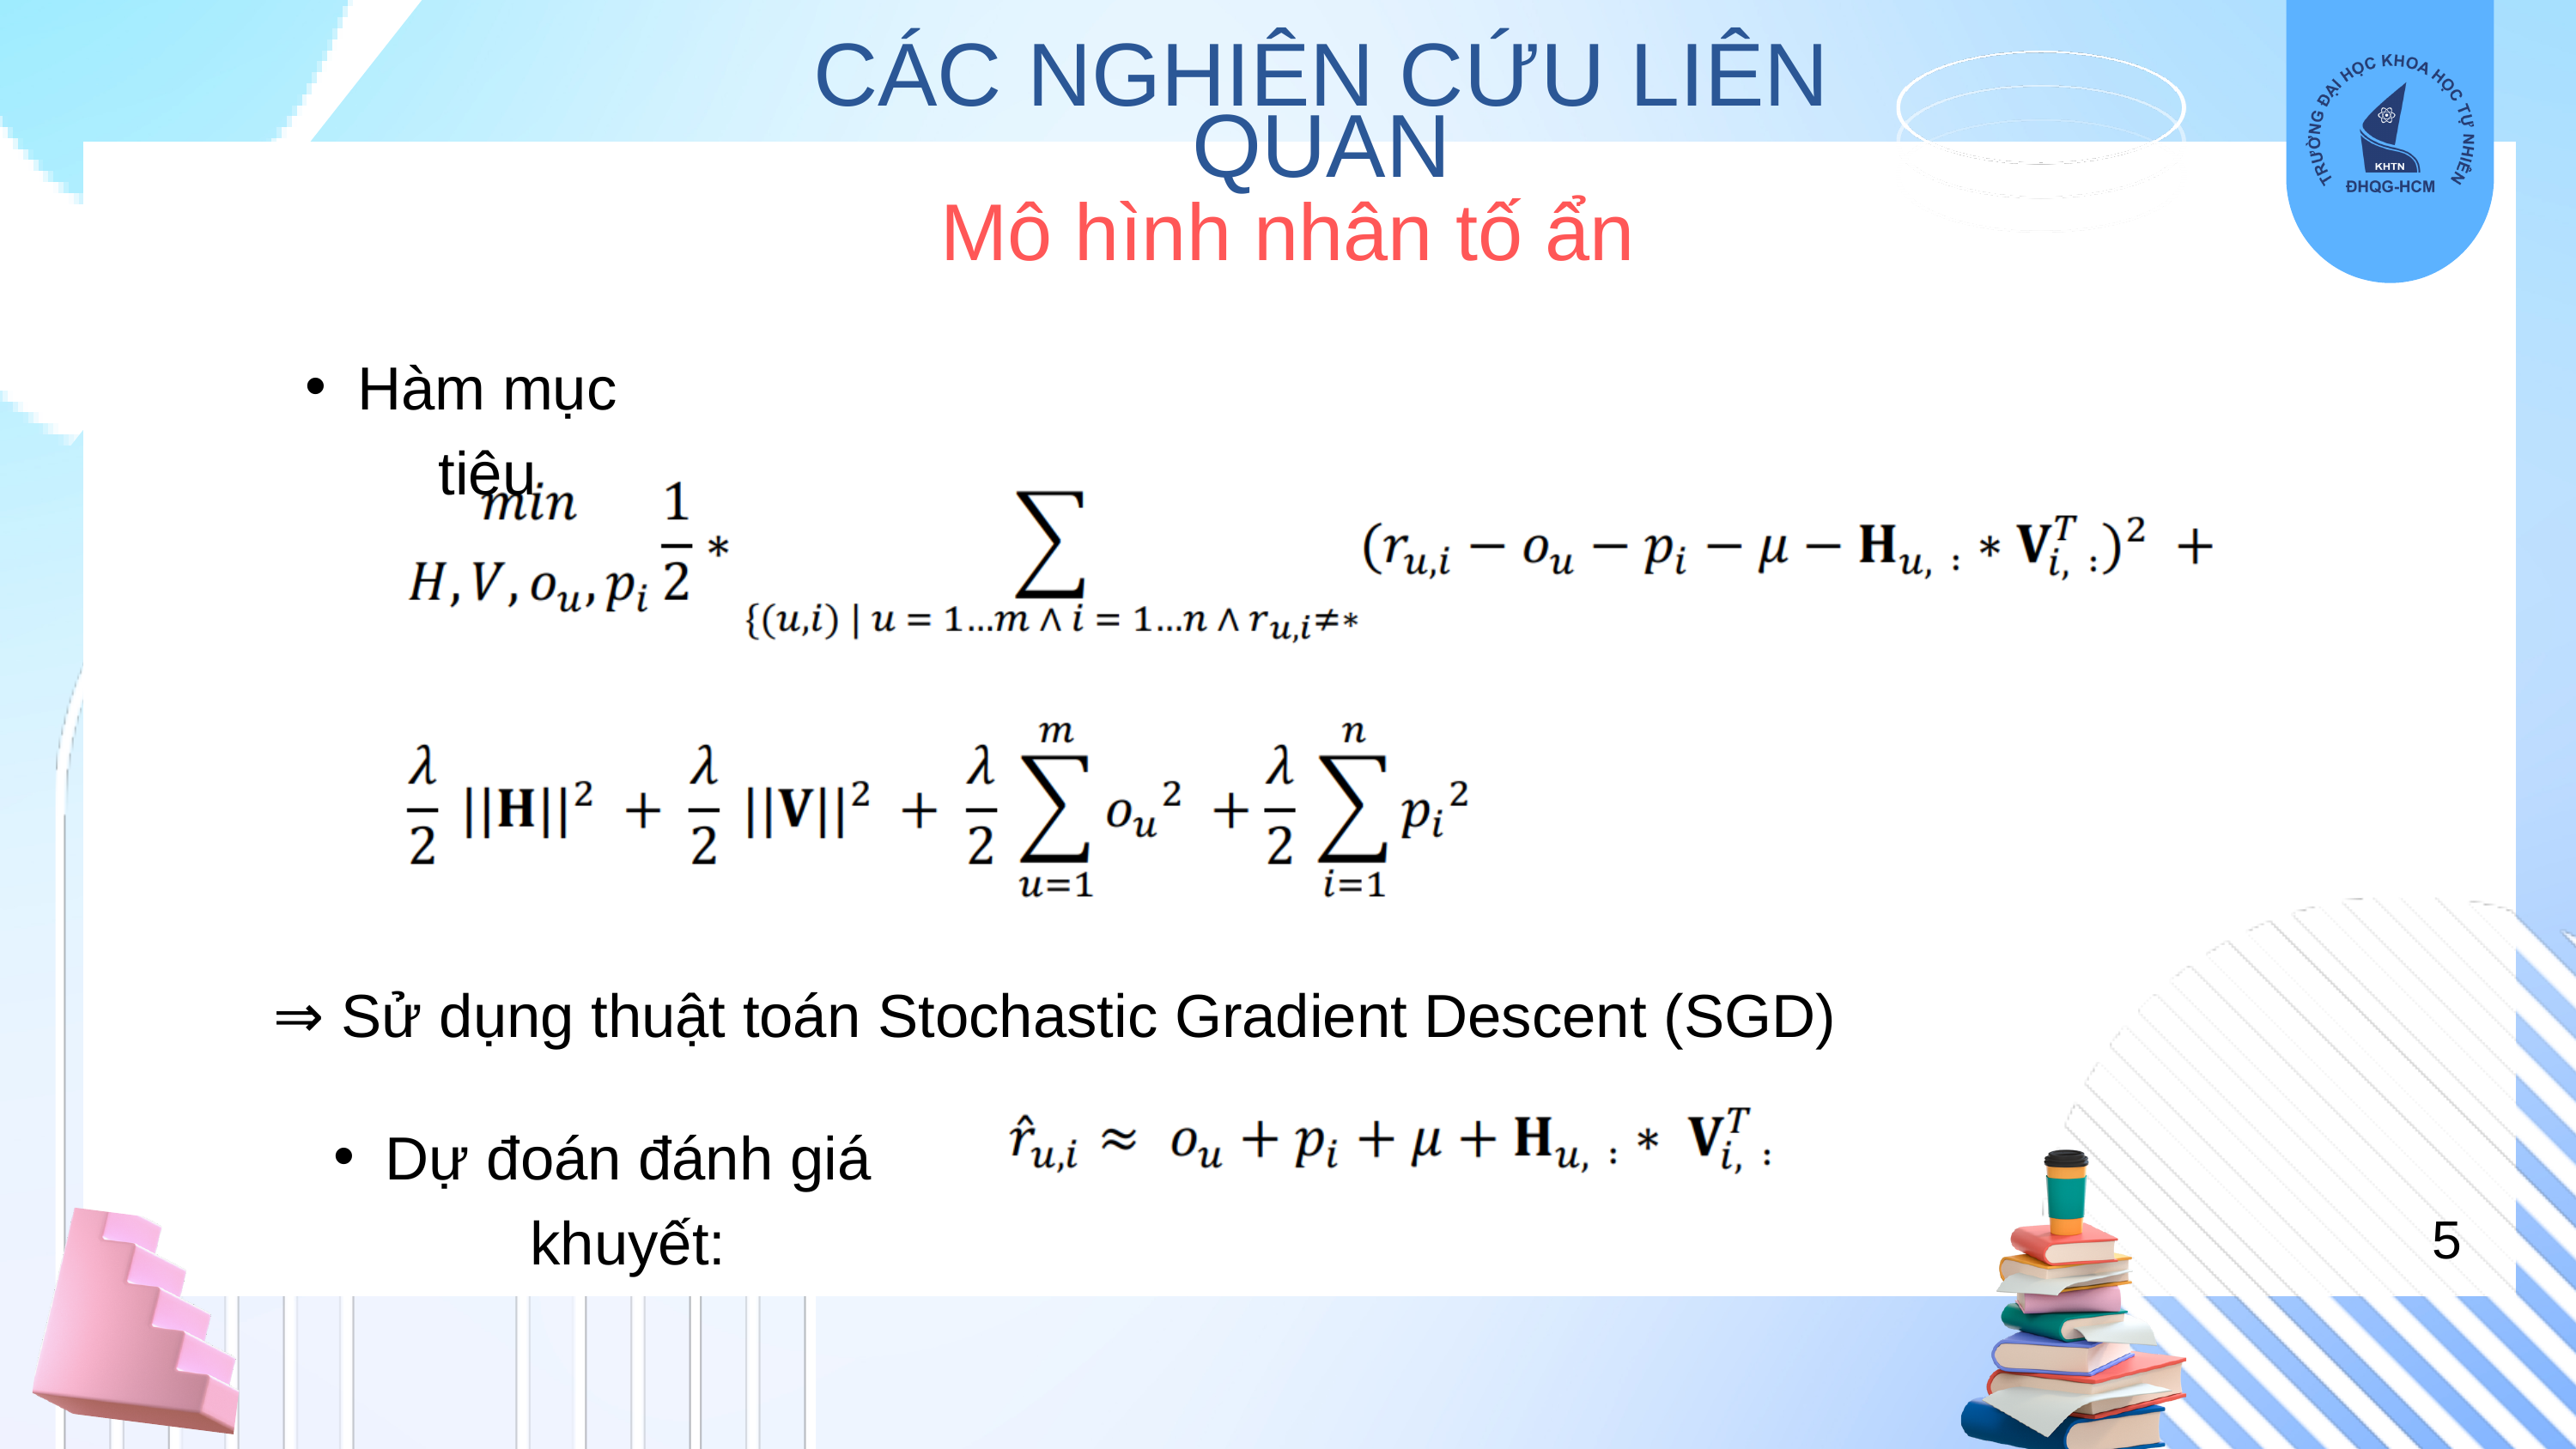

CÁC NGHIÊN CỨU LIÊN QUAN

Mô hình nhân tố ẩn
Hàm mục tiêu

⇒ Sử dụng thuật toán Stochastic Gradient Descent (SGD)

Dự đoán đánh giá khuyết:

5